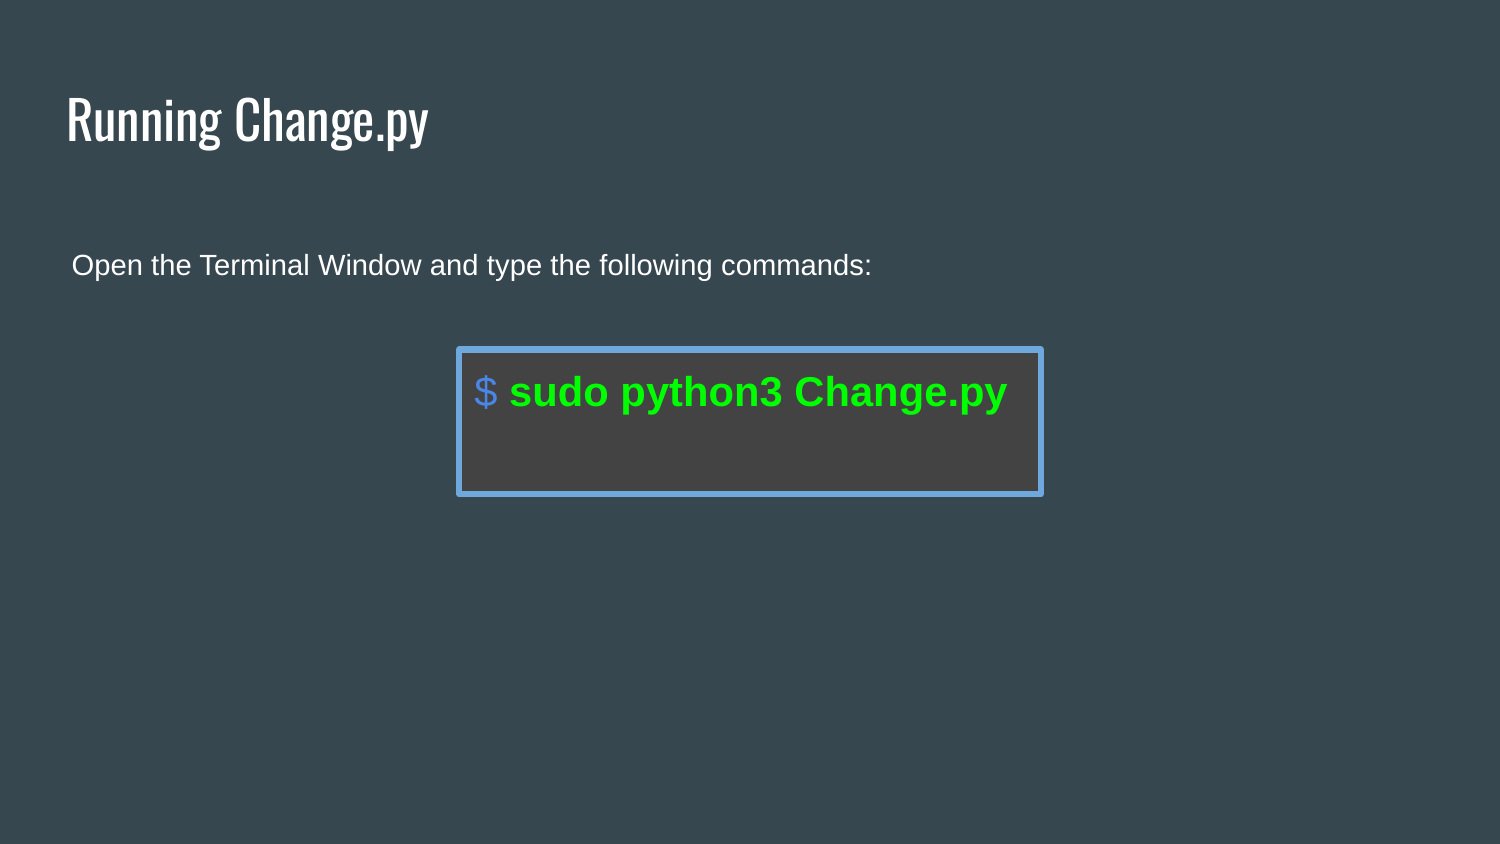

# Running Change.py

Open the Terminal Window and type the following commands:
$ sudo python3 Change.py